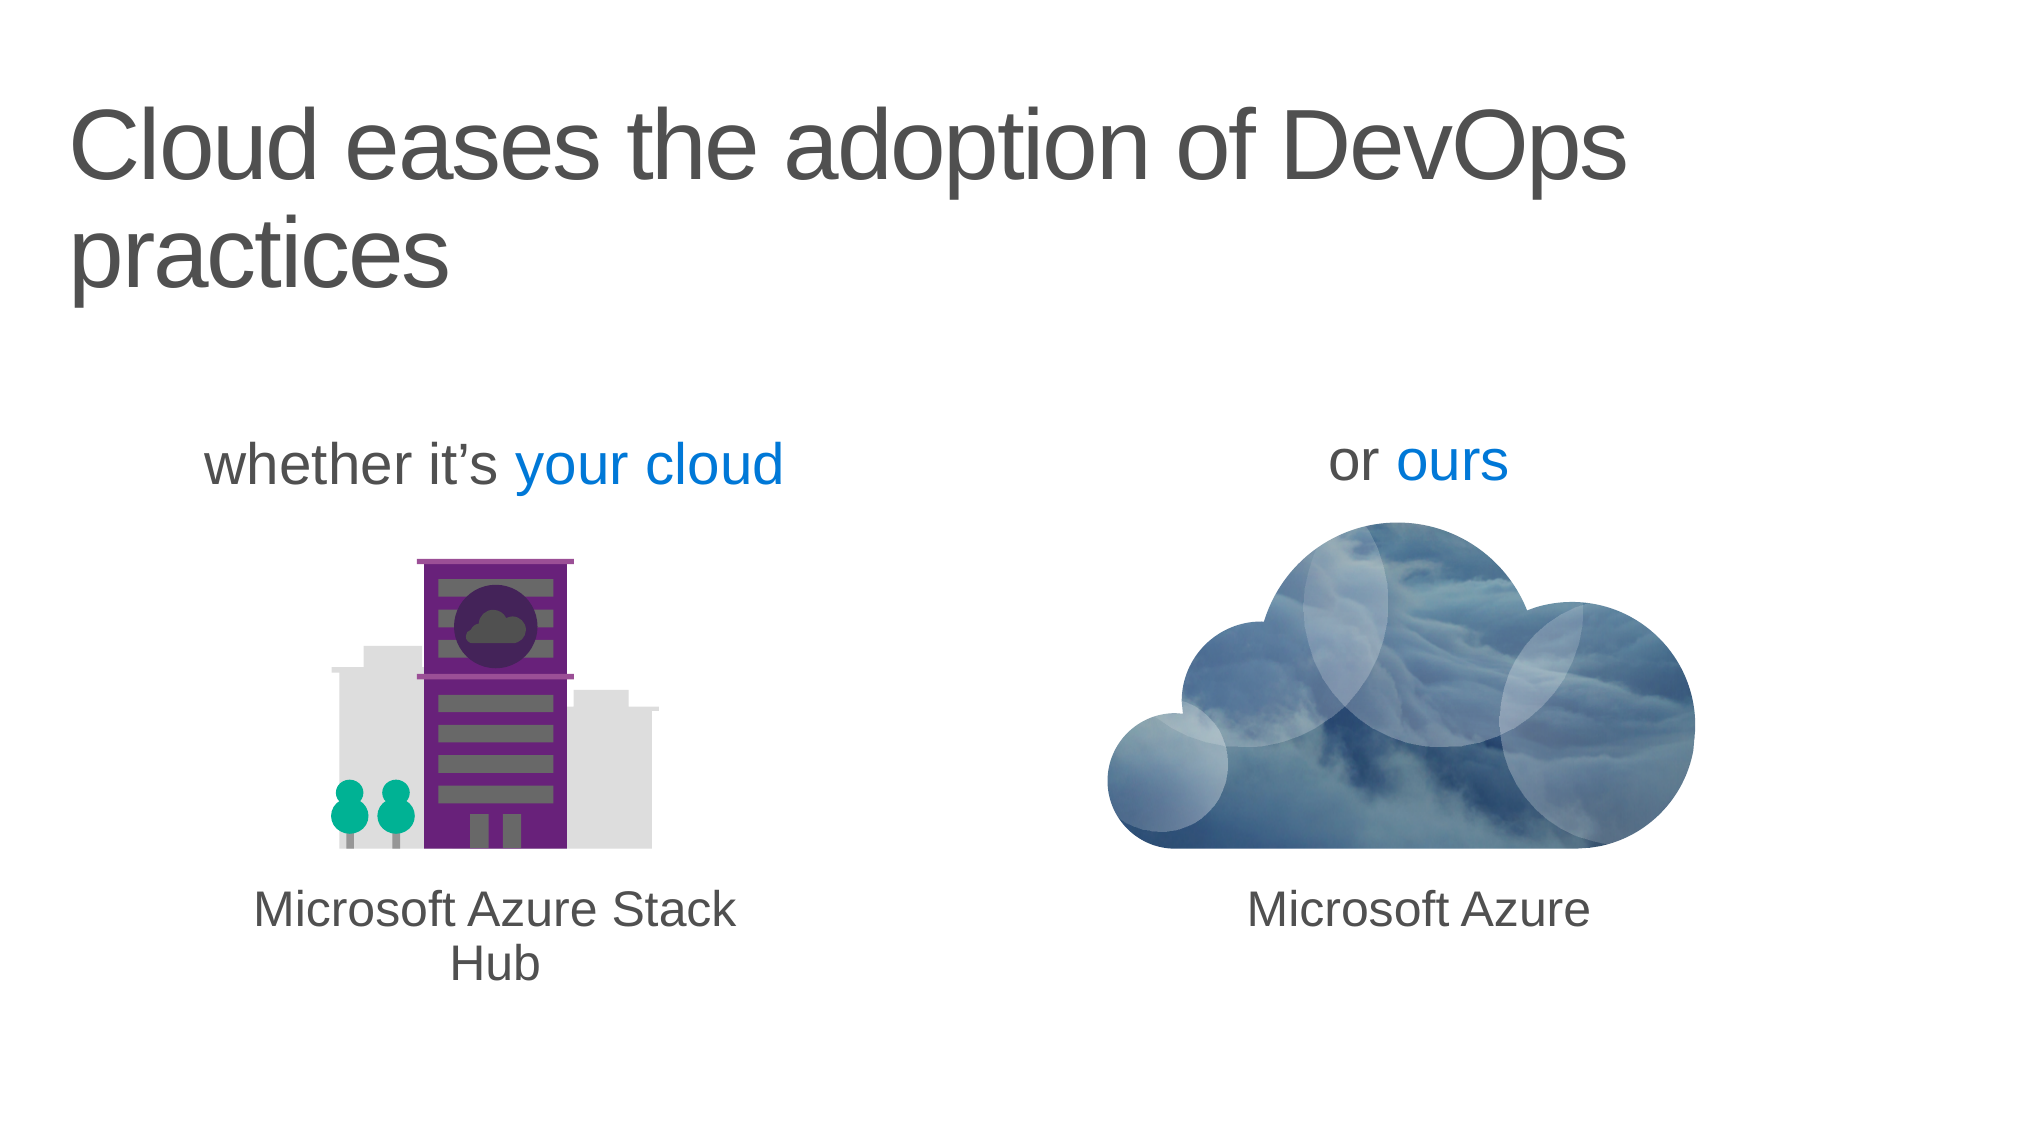

# Cloud eases the adoption of DevOps practices
or ours
whether it’s your cloud

Microsoft Azure Stack Hub
Microsoft Azure